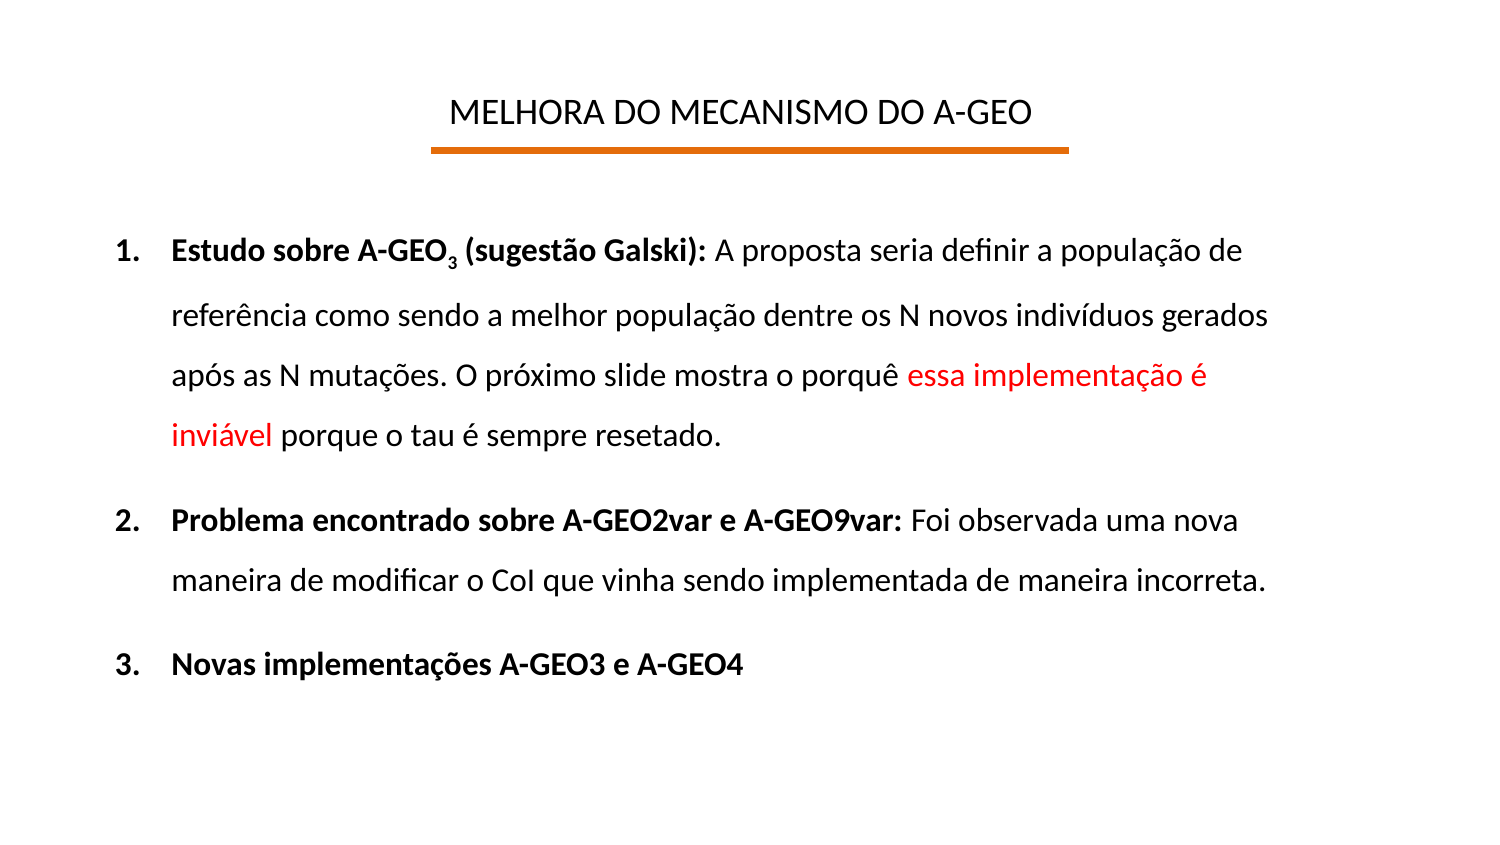

MELHORA DO MECANISMO DO A-GEO
Estudo sobre A-GEO3 (sugestão Galski): A proposta seria definir a população de referência como sendo a melhor população dentre os N novos indivíduos gerados após as N mutações. O próximo slide mostra o porquê essa implementação é inviável porque o tau é sempre resetado.
Problema encontrado sobre A-GEO2var e A-GEO9var: Foi observada uma nova maneira de modificar o CoI que vinha sendo implementada de maneira incorreta.
Novas implementações A-GEO3 e A-GEO4